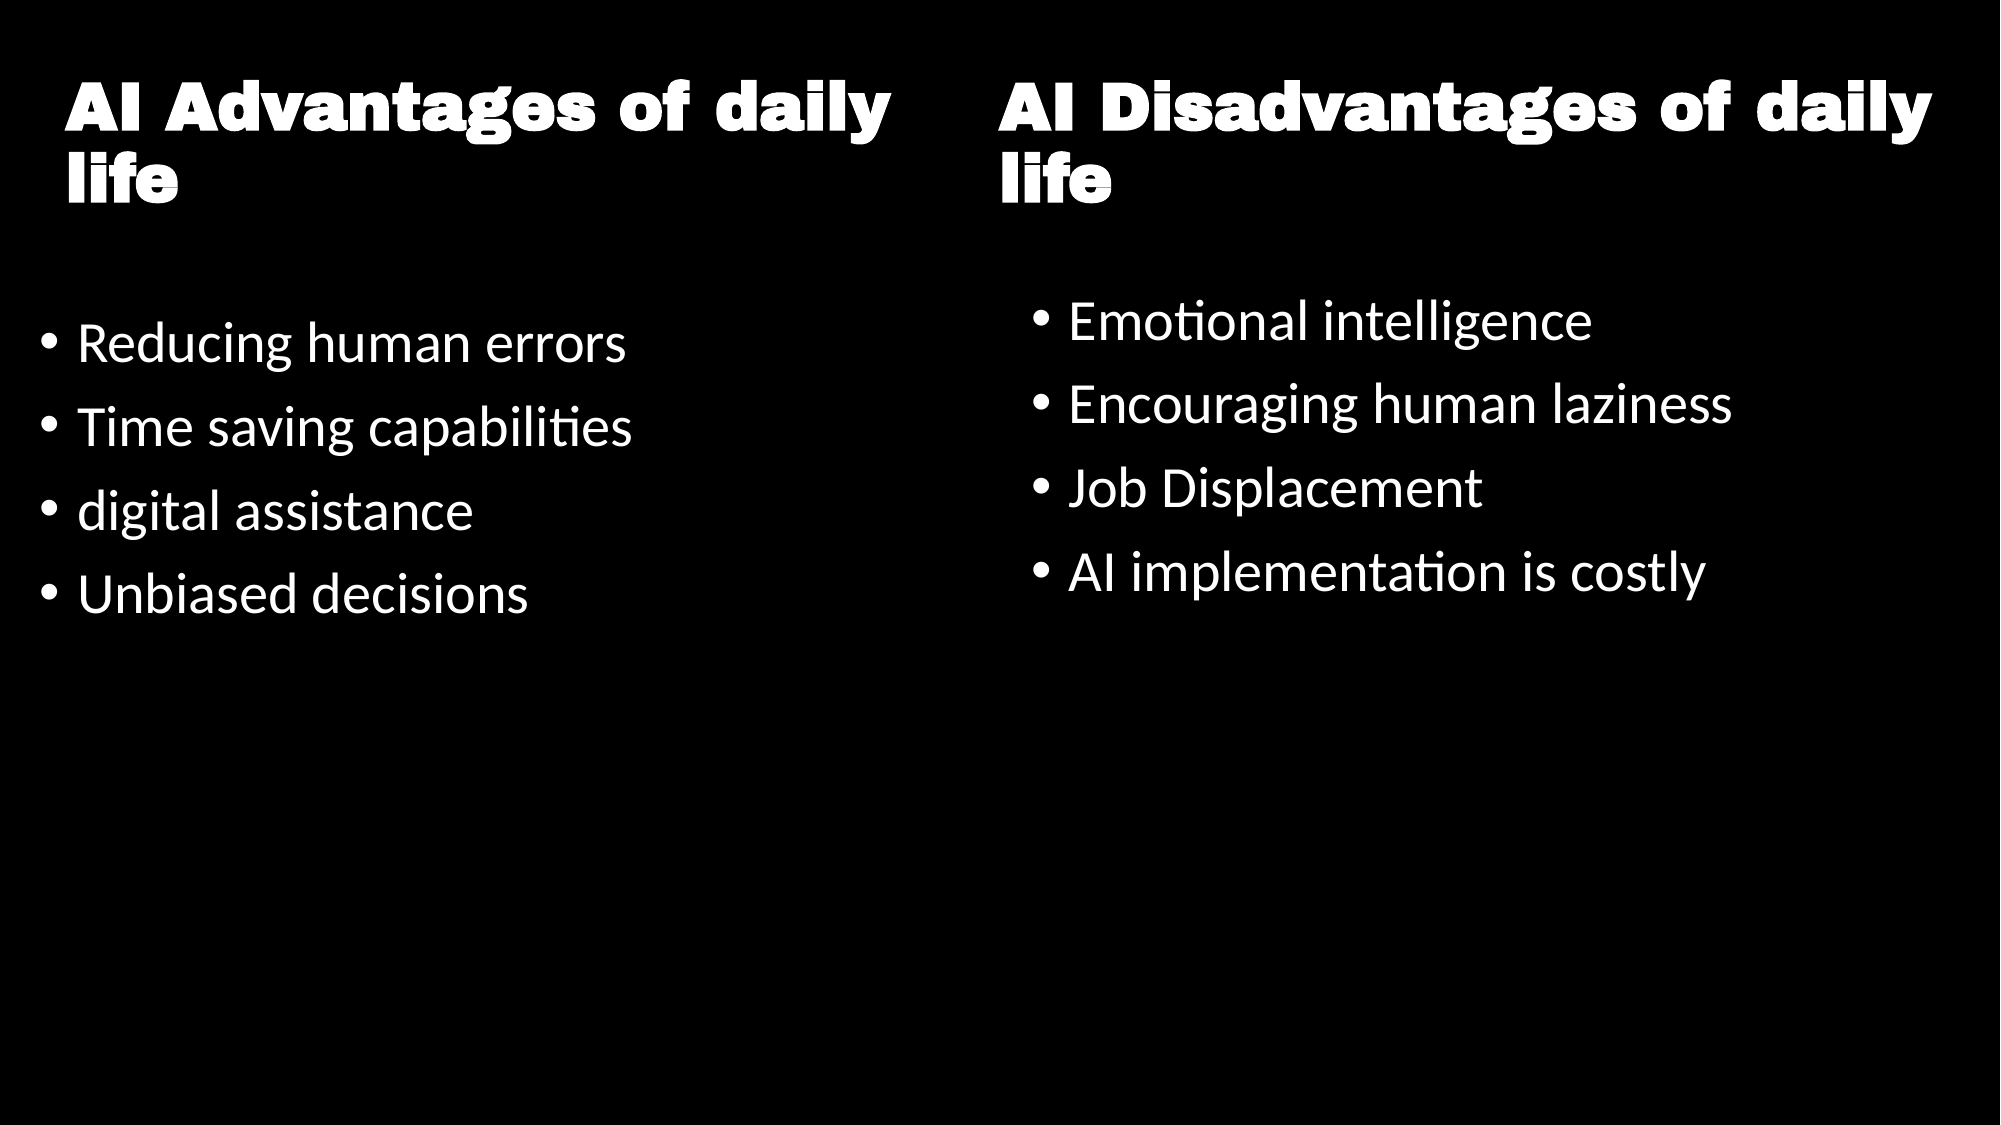

AI Disadvantages of daily life
AI Advantages of daily life
Emotional intelligence
Encouraging human laziness
Job Displacement
AI implementation is costly
Reducing human errors
Time saving capabilities
digital assistance
Unbiased decisions